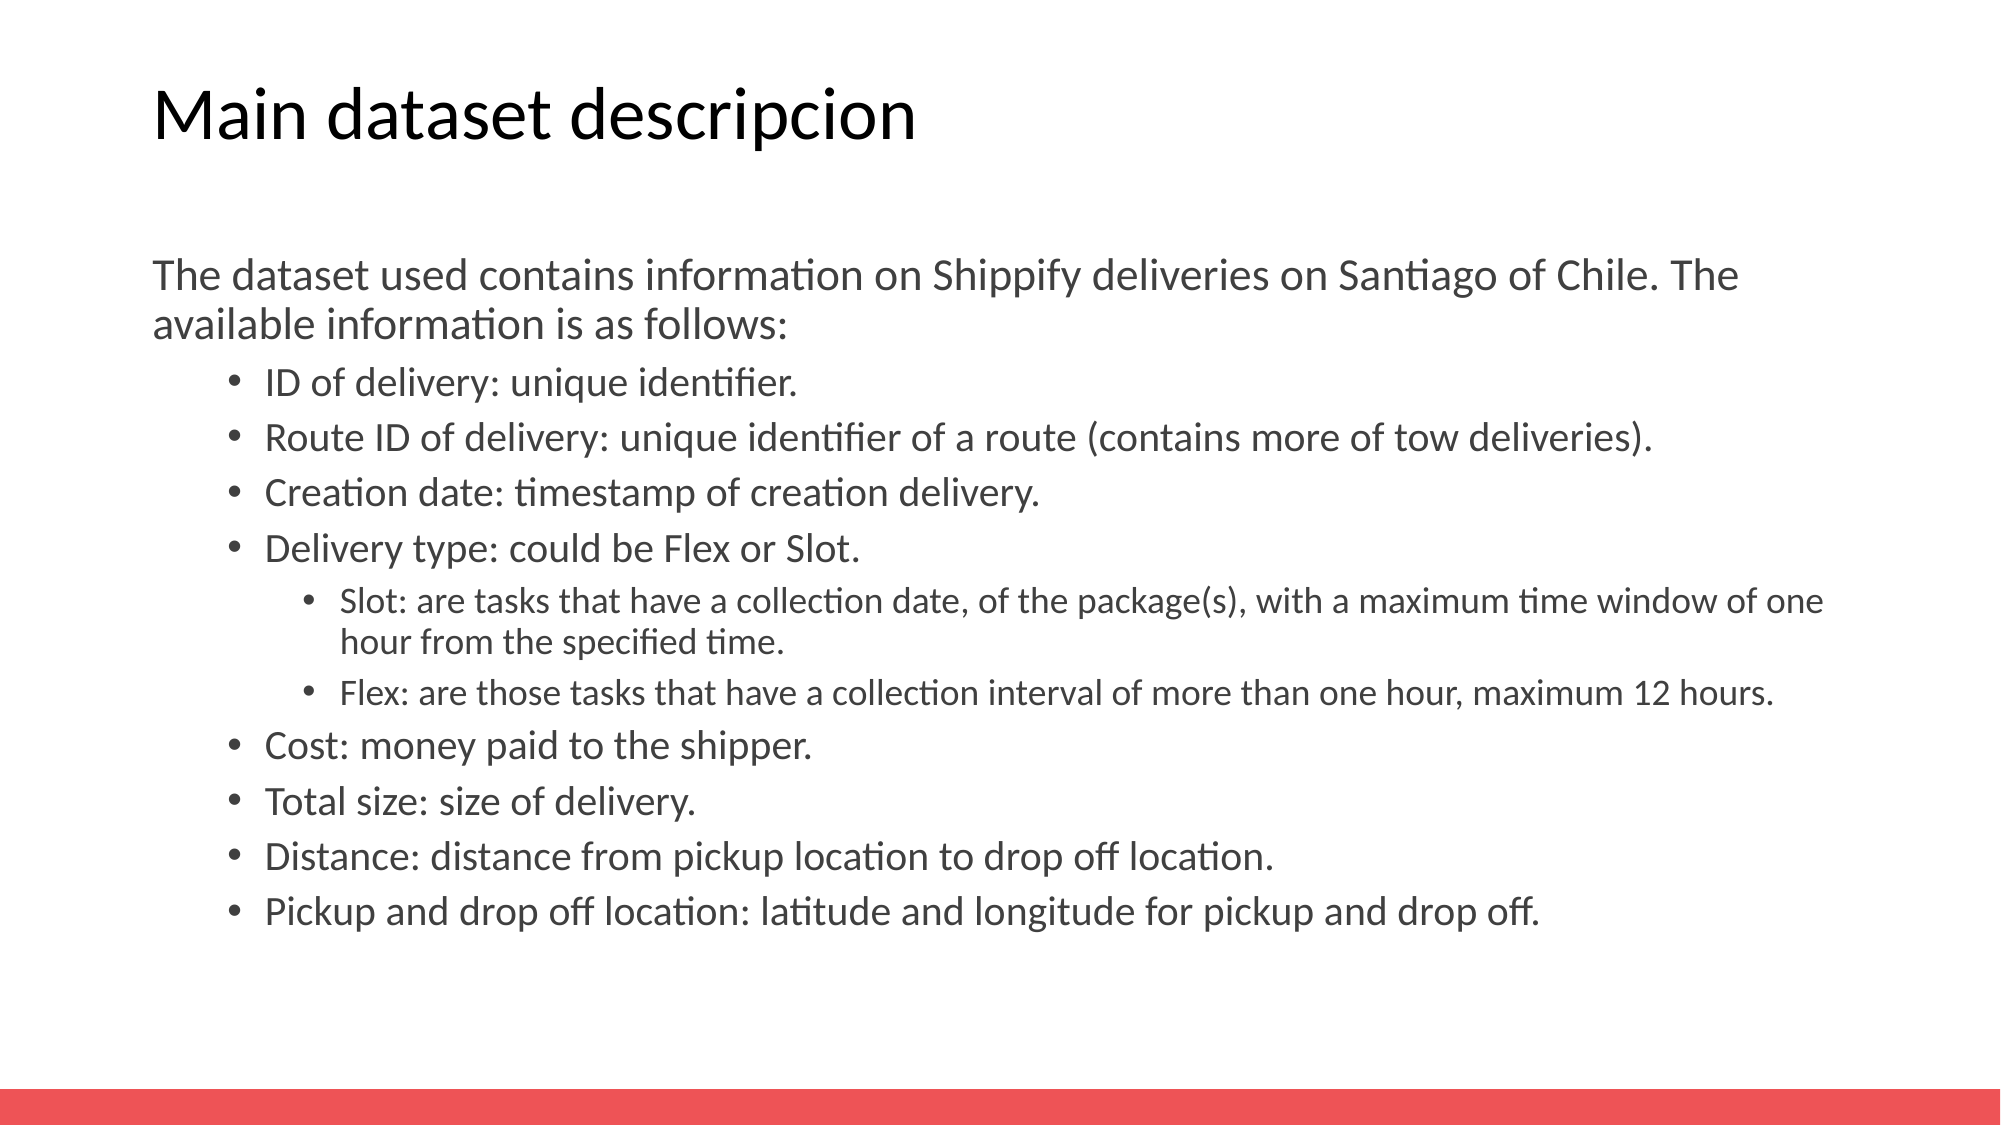

# Main dataset descripcion
The dataset used contains information on Shippify deliveries on Santiago of Chile. The available information is as follows:
ID of delivery: unique identifier.
Route ID of delivery: unique identifier of a route (contains more of tow deliveries).
Creation date: timestamp of creation delivery.
Delivery type: could be Flex or Slot.
Slot: are tasks that have a collection date, of the package(s), with a maximum time window of one hour from the specified time.
Flex: are those tasks that have a collection interval of more than one hour, maximum 12 hours.
Cost: money paid to the shipper.
Total size: size of delivery.
Distance: distance from pickup location to drop off location.
Pickup and drop off location: latitude and longitude for pickup and drop off.